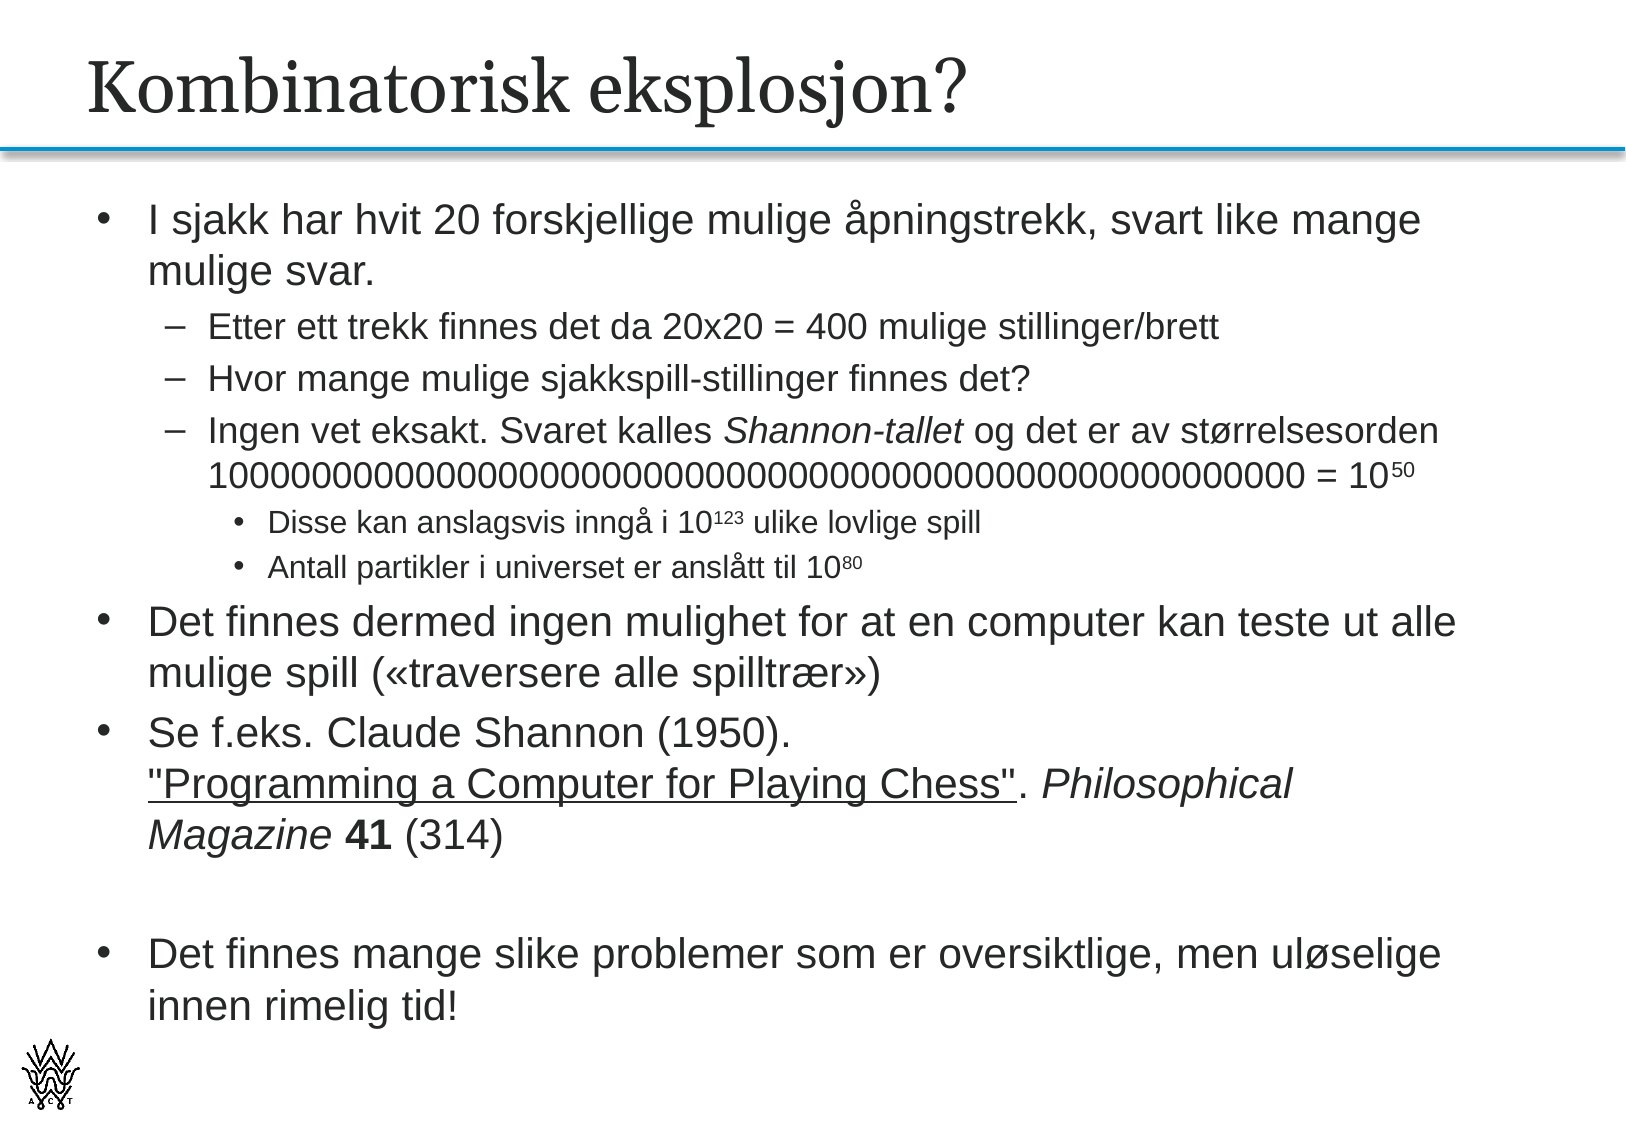

# Kombinatorisk eksplosjon?
I sjakk har hvit 20 forskjellige mulige åpningstrekk, svart like mange mulige svar.
Etter ett trekk finnes det da 20x20 = 400 mulige stillinger/brett
Hvor mange mulige sjakkspill-stillinger finnes det?
Ingen vet eksakt. Svaret kalles Shannon-tallet og det er av størrelsesorden
10000000000000000000000000000000000000000000000000000 = 1050
Disse kan anslagsvis inngå i 10123 ulike lovlige spill
Antall partikler i universet er anslått til 1080
Det finnes dermed ingen mulighet for at en computer kan teste ut alle mulige spill («traversere alle spilltrær»)
Se f.eks. Claude Shannon (1950). "Programming a Computer for Playing Chess". Philosophical Magazine 41 (314)

Det finnes mange slike problemer som er oversiktlige, men uløselige innen rimelig tid!

72